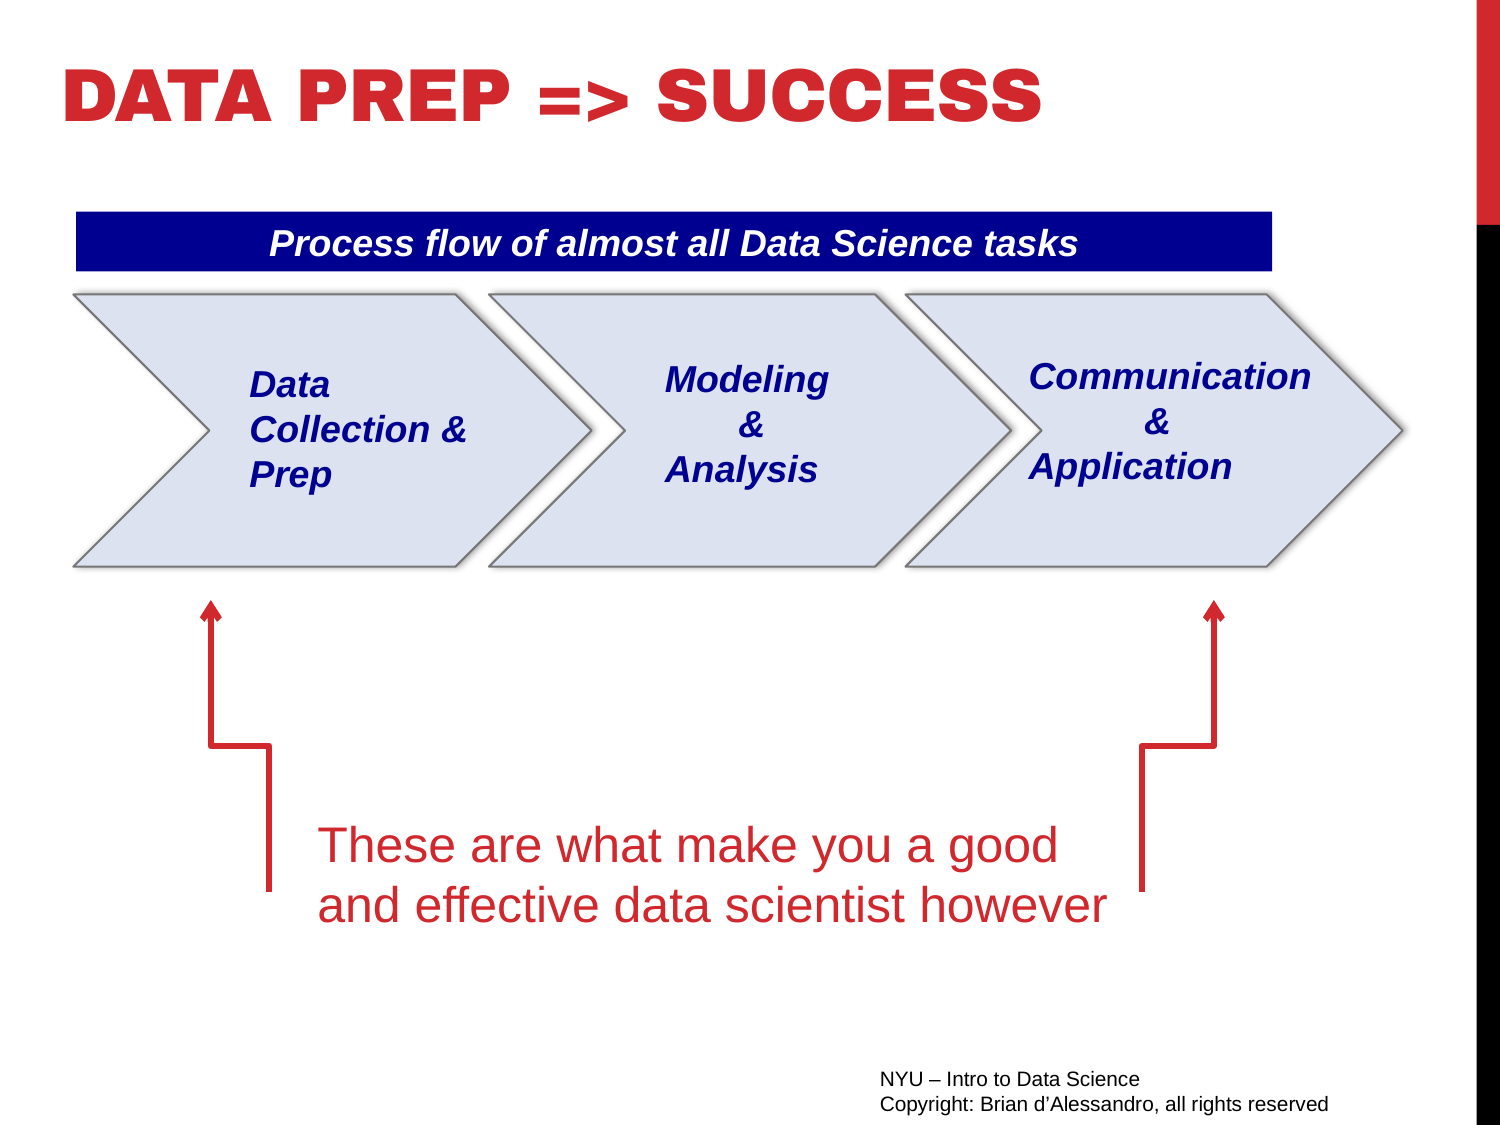

# Data prep => success
Process flow of almost all Data Science tasks

Communication
           &
Application
Modeling
       &
Analysis

Data
Collection & Prep

These are what make you a good and effective data scientist however